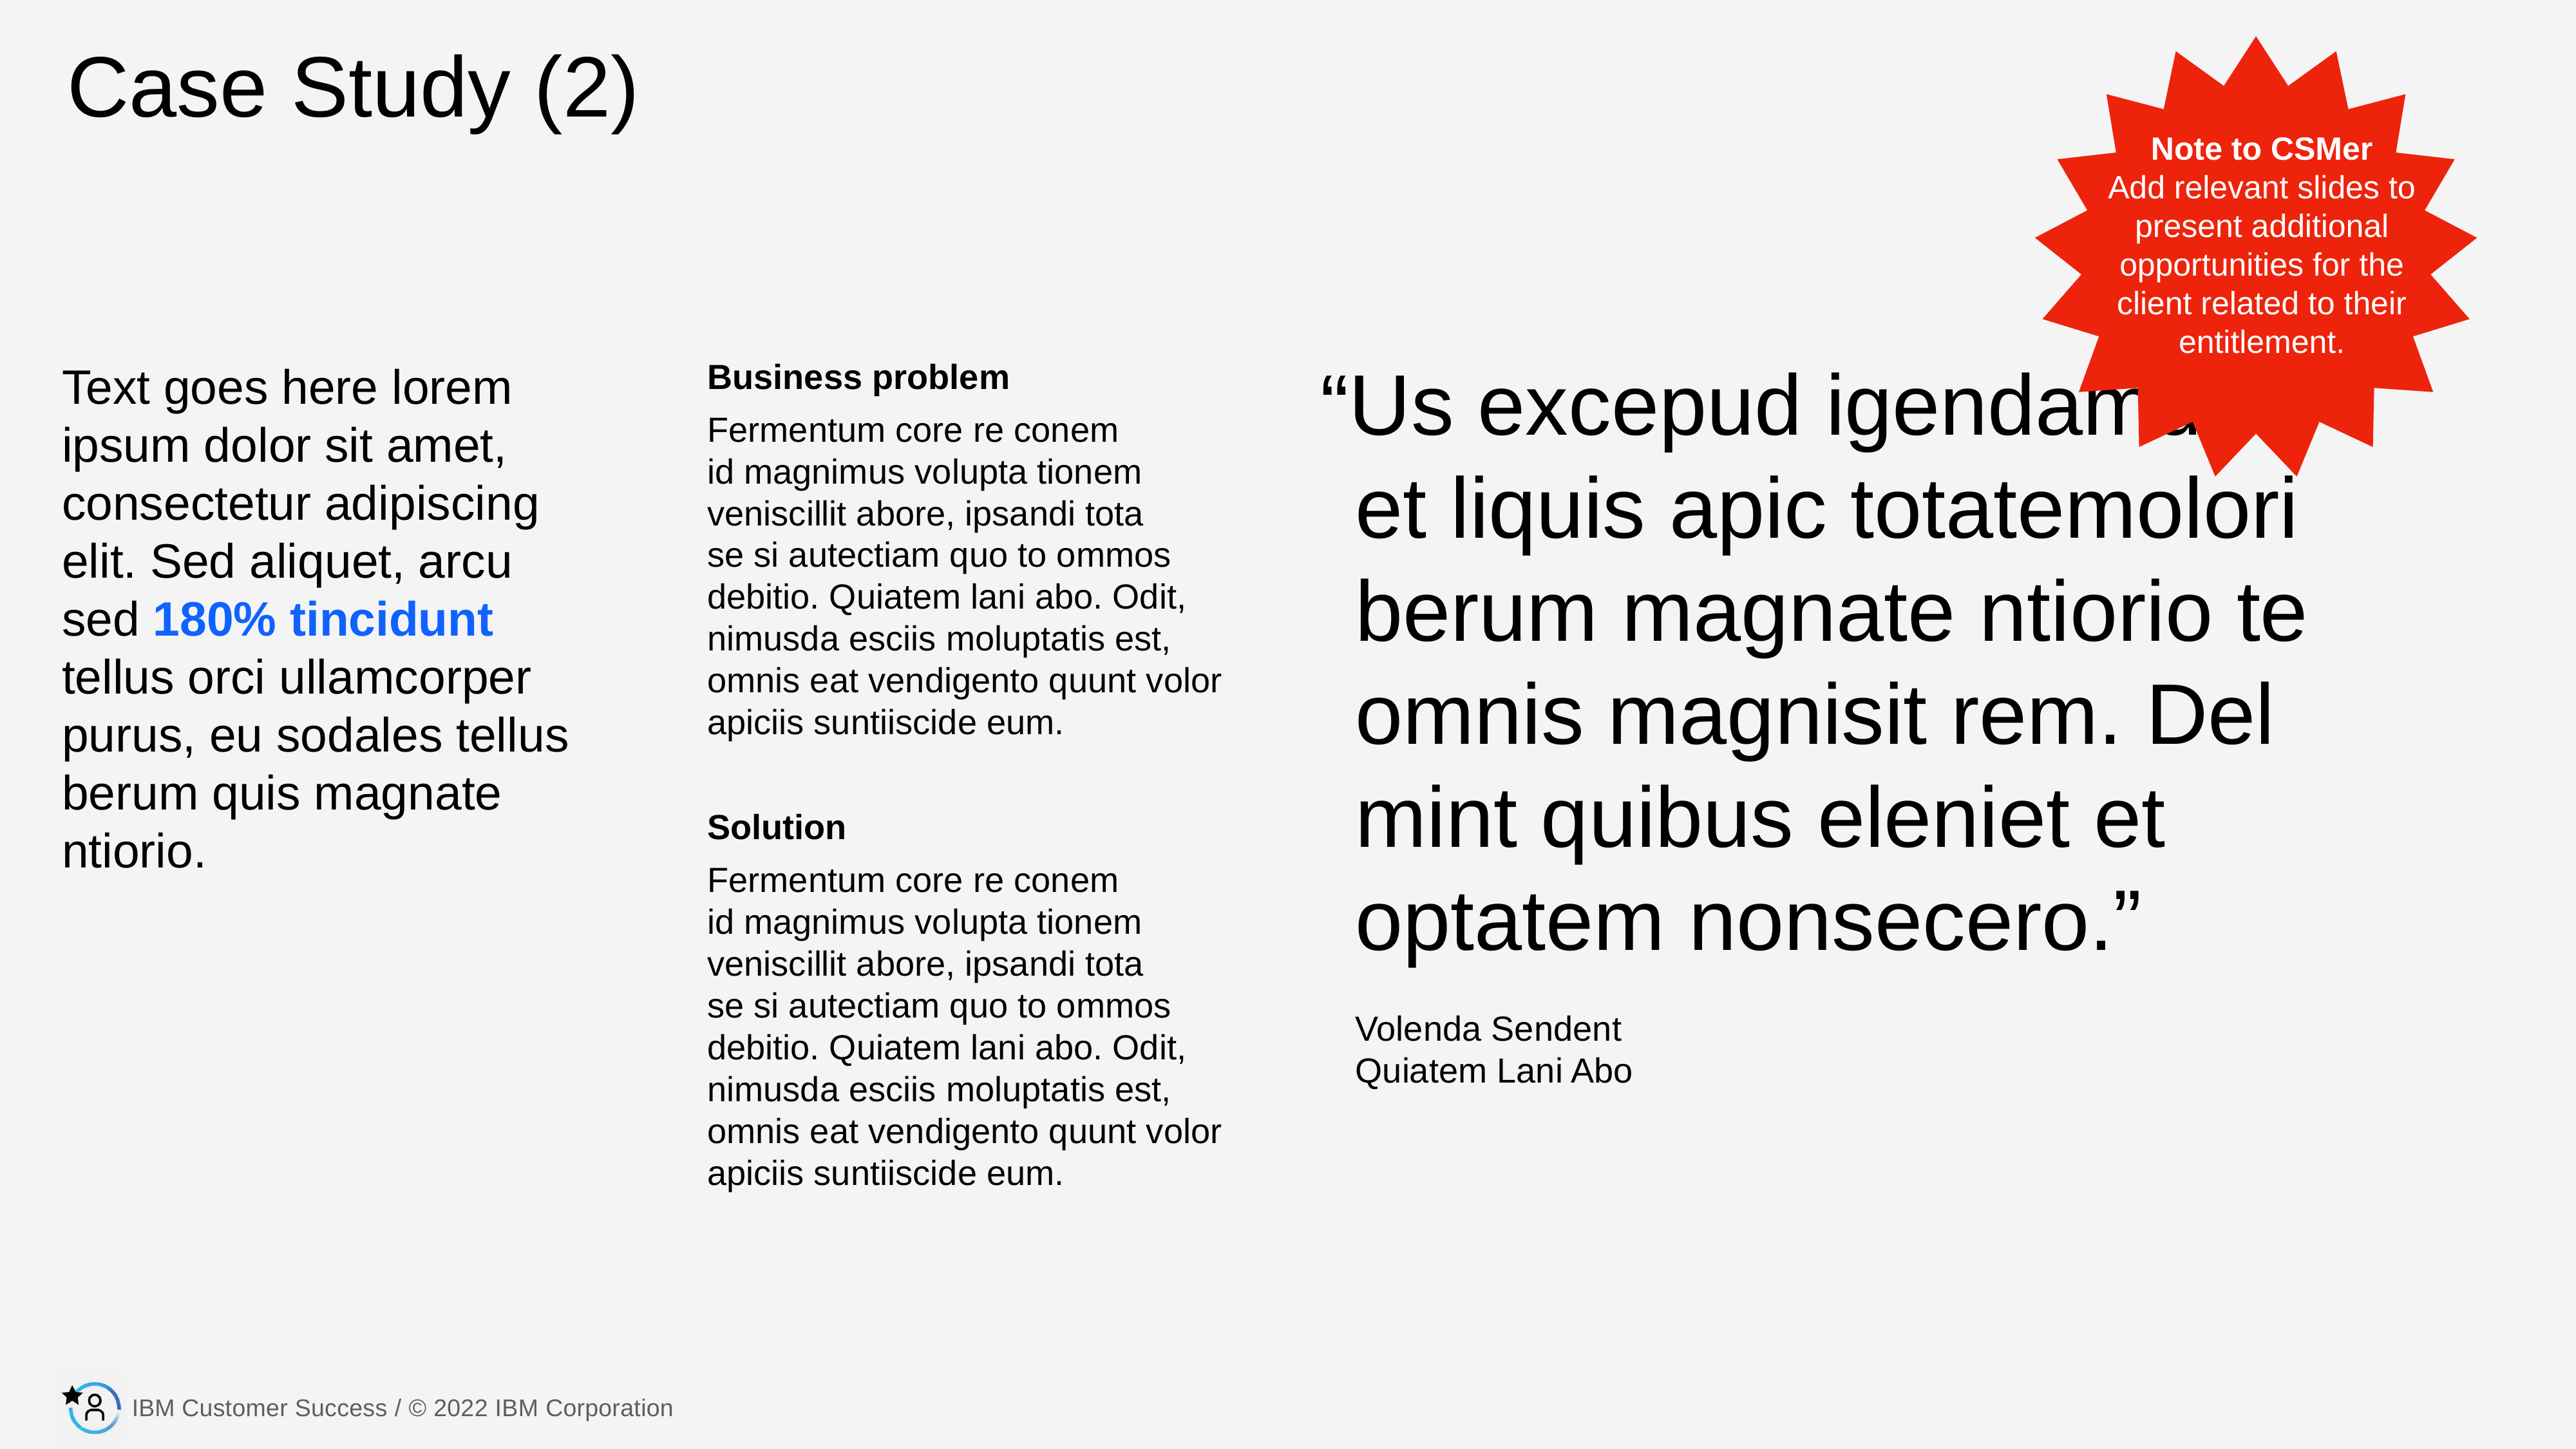

Case Study (2)
Note to CSMer
Add relevant slides to present additional opportunities for the client related to their entitlement.
“Us excepud igendamus
et liquis apic totatemolori berum magnate ntiorio te omnis magnisit rem. Del
mint quibus eleniet et optatem nonsecero.”
	Volenda Sendent
Quiatem Lani Abo
Business problem
Fermentum core re conem
id magnimus volupta tionem veniscillit abore, ipsandi tota
se si autectiam quo to ommos debitio. Quiatem lani abo. Odit, nimusda esciis moluptatis est, omnis eat vendigento quunt volor apiciis suntiiscide eum.

Solution
Fermentum core re conem
id magnimus volupta tionem veniscillit abore, ipsandi tota
se si autectiam quo to ommos debitio. Quiatem lani abo. Odit, nimusda esciis moluptatis est, omnis eat vendigento quunt volor apiciis suntiiscide eum.
Text goes here lorem ipsum dolor sit amet, consectetur adipiscing elit. Sed aliquet, arcu sed 180% tincidunt tellus orci ullamcorper purus, eu sodales tellus berum quis magnate ntiorio.